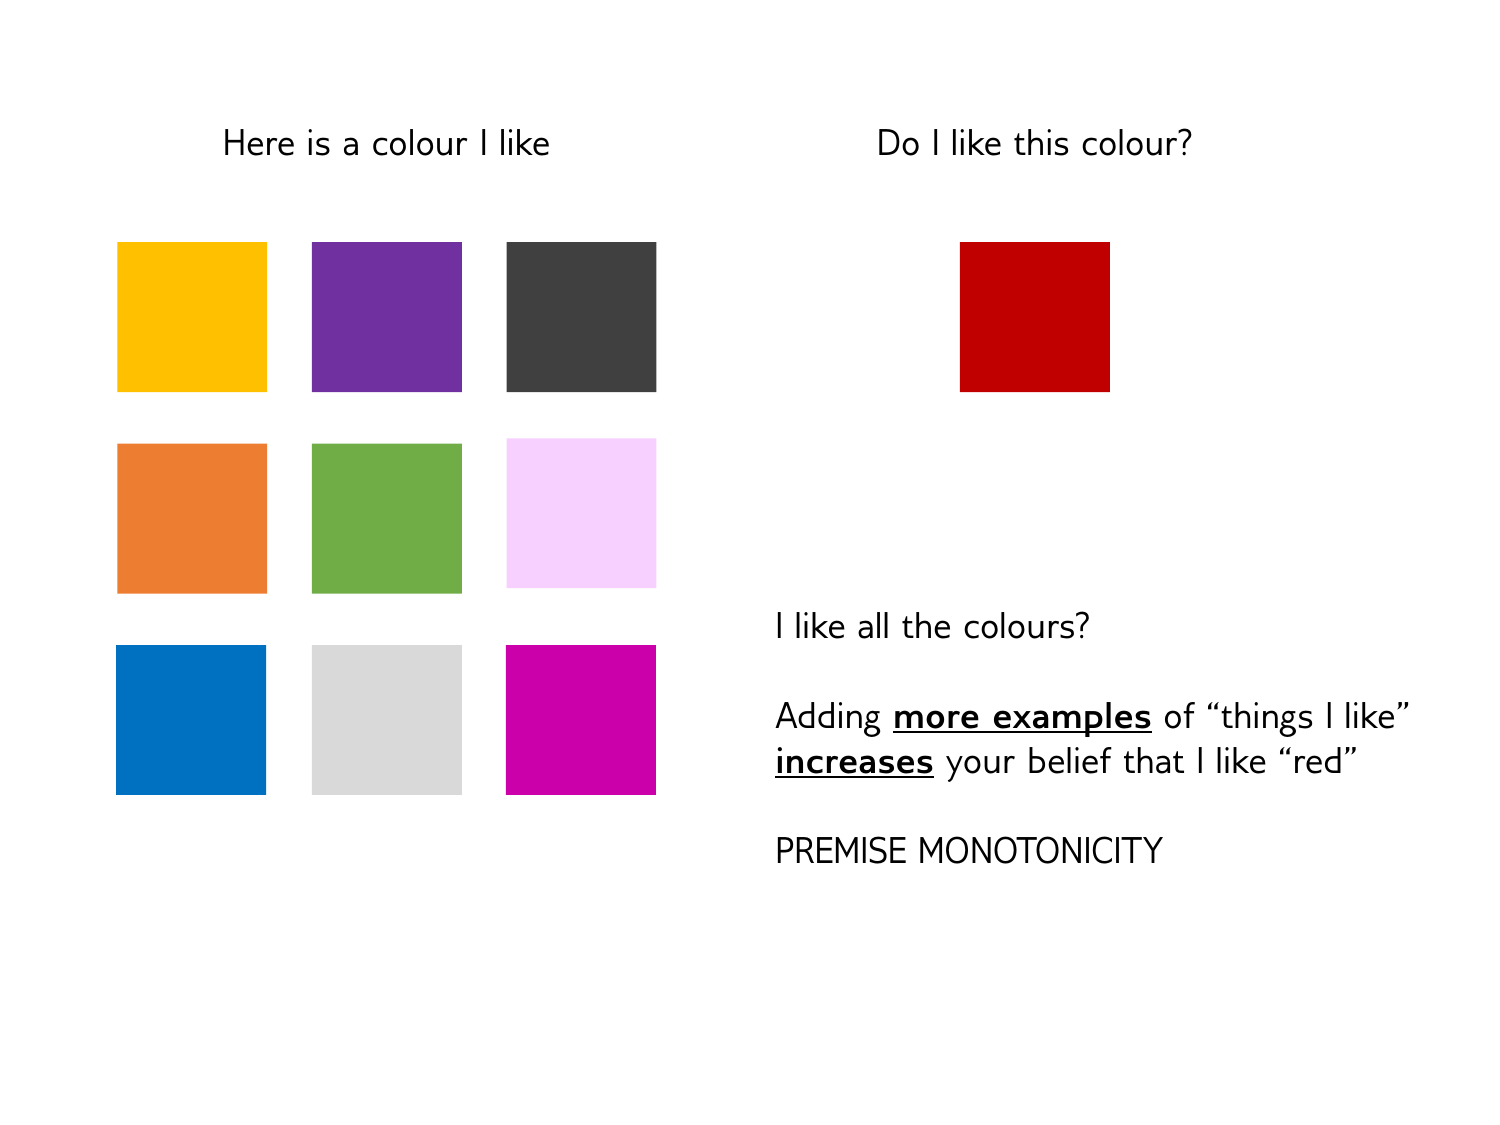

Here is a colour I like
Do I like this colour?

I like all the colours?

Adding more examples of “things I like” increases your belief that I like “red”

PREMISE MONOTONICITY